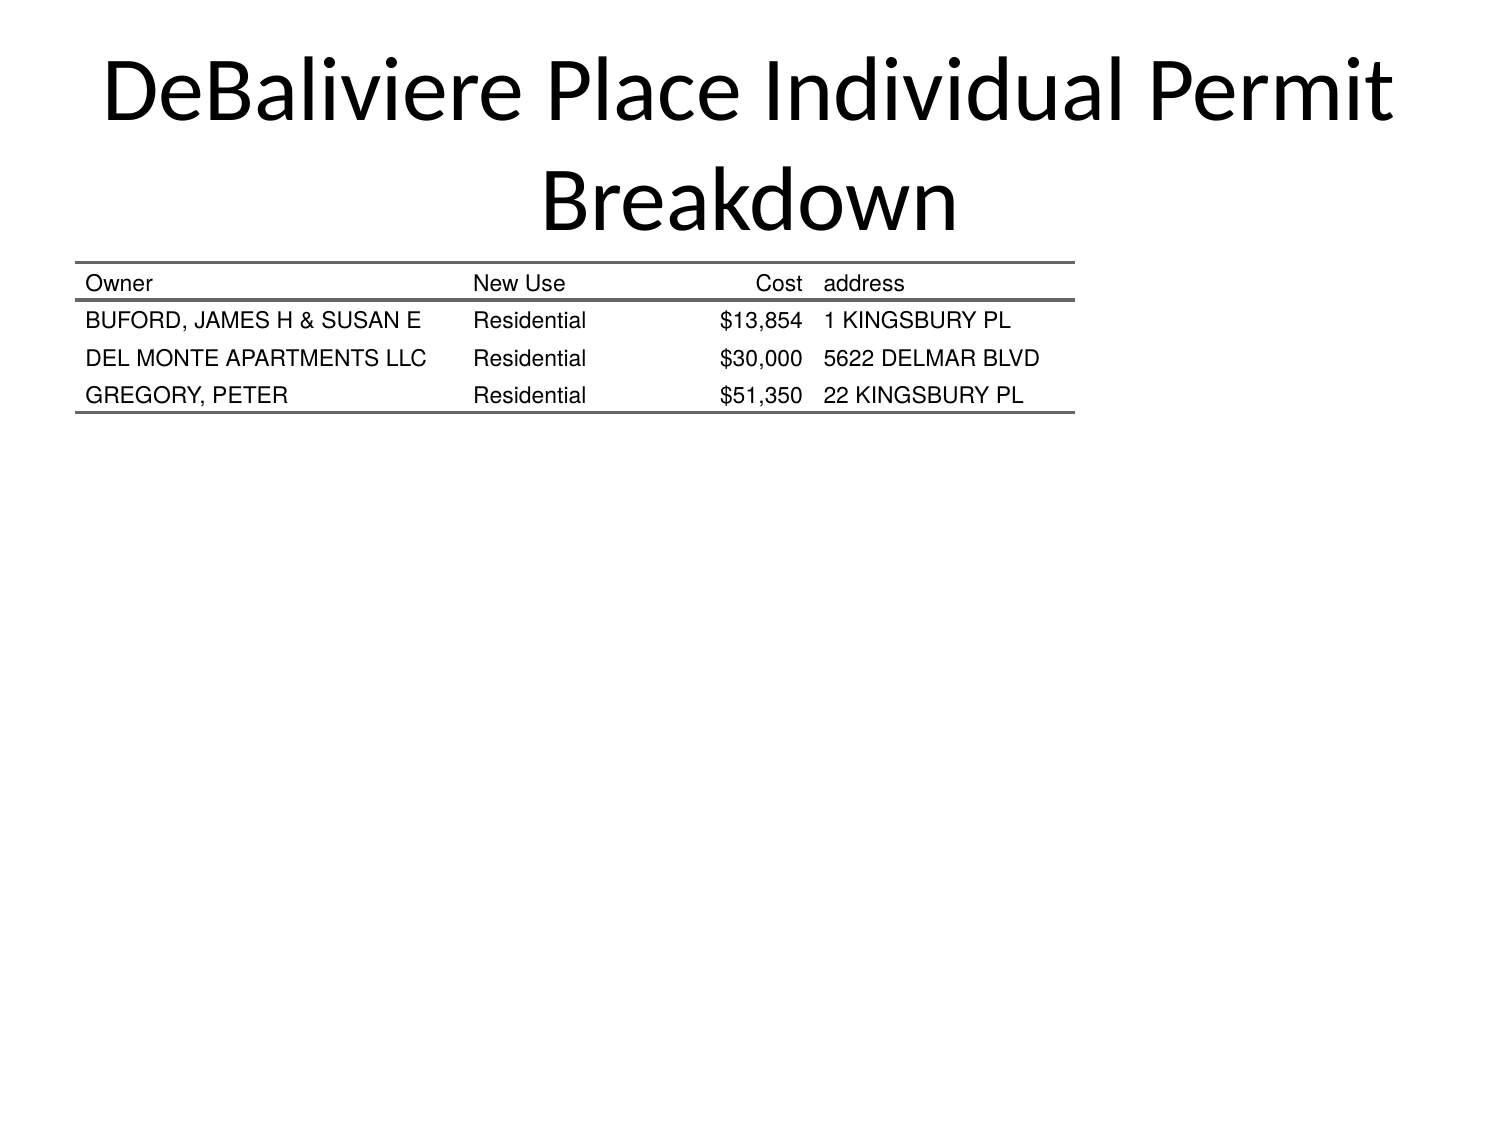

# DeBaliviere Place Individual Permit Breakdown
| Owner | New Use | Cost | address |
| --- | --- | --- | --- |
| BUFORD, JAMES H & SUSAN E | Residential | $13,854 | 1 KINGSBURY PL |
| DEL MONTE APARTMENTS LLC | Residential | $30,000 | 5622 DELMAR BLVD |
| GREGORY, PETER | Residential | $51,350 | 22 KINGSBURY PL |